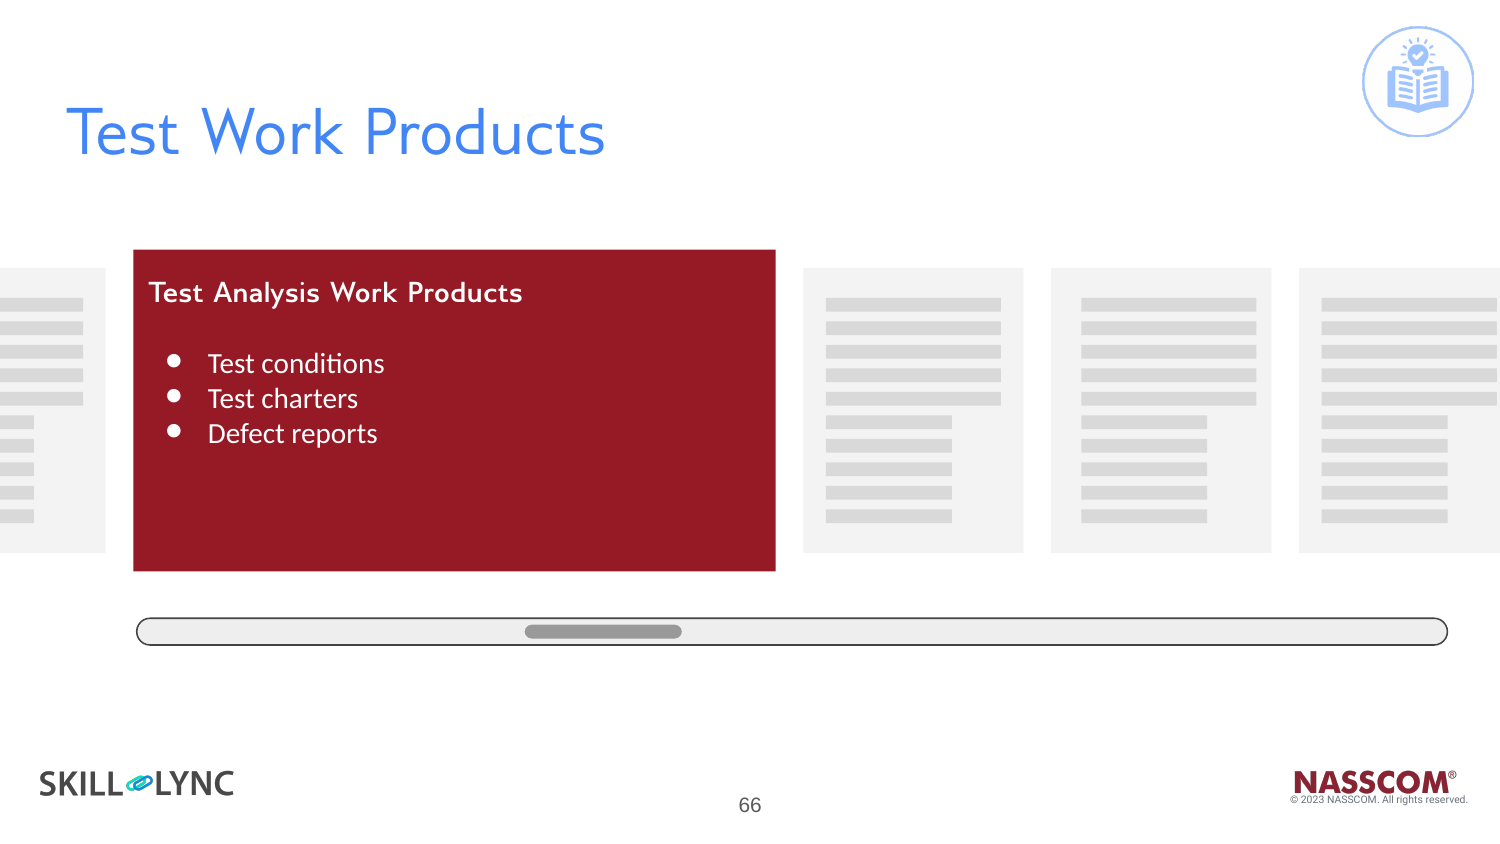

# Test Work Products

Test Analysis Work Products

Test conditions
Test charters
Defect reports

66